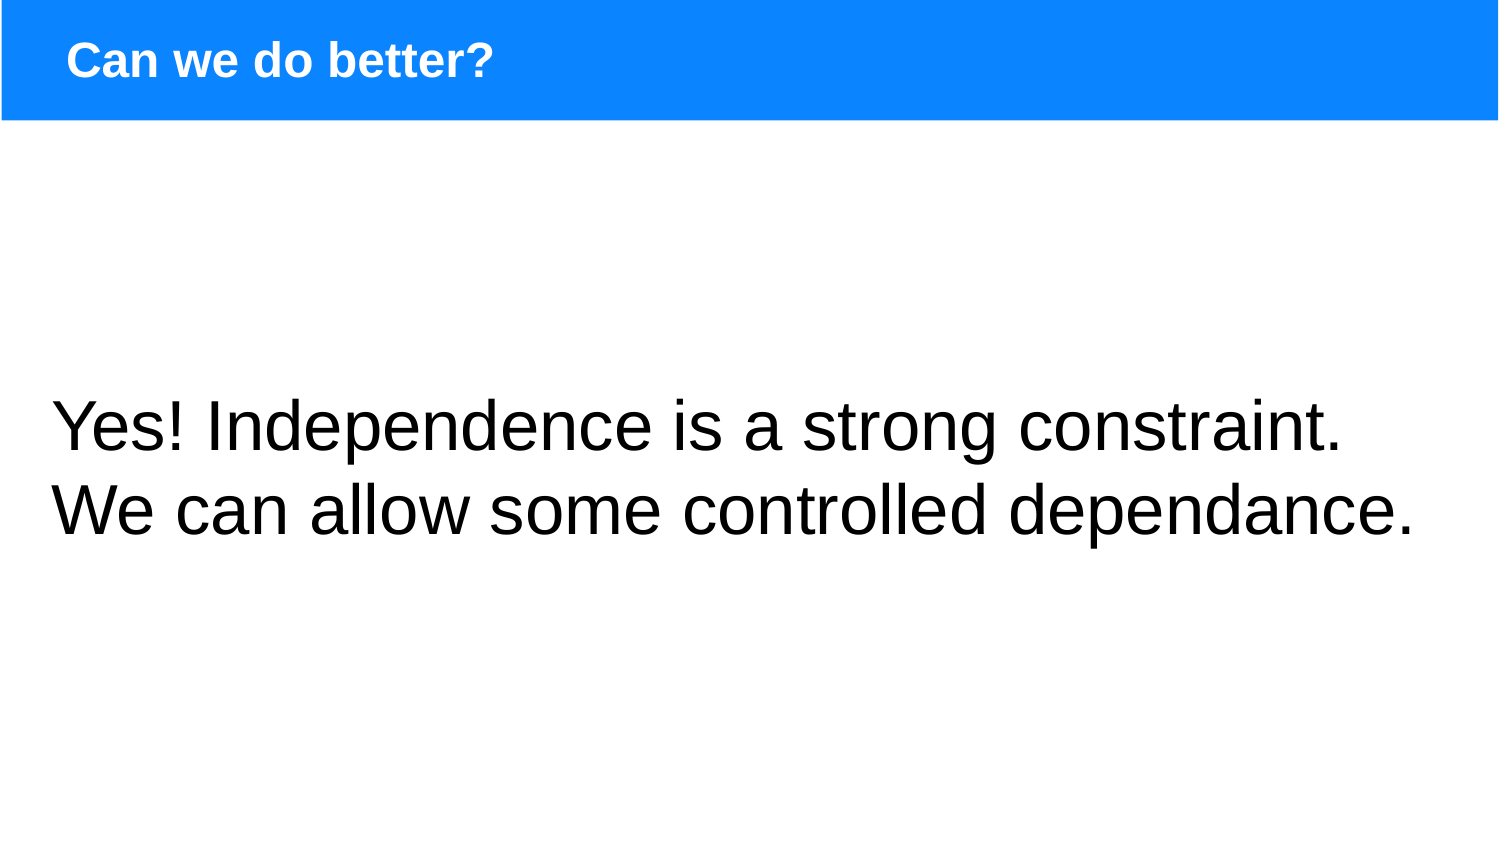

# Can we do better?
Yes! Independence is a strong constraint.
We can allow some controlled dependance.